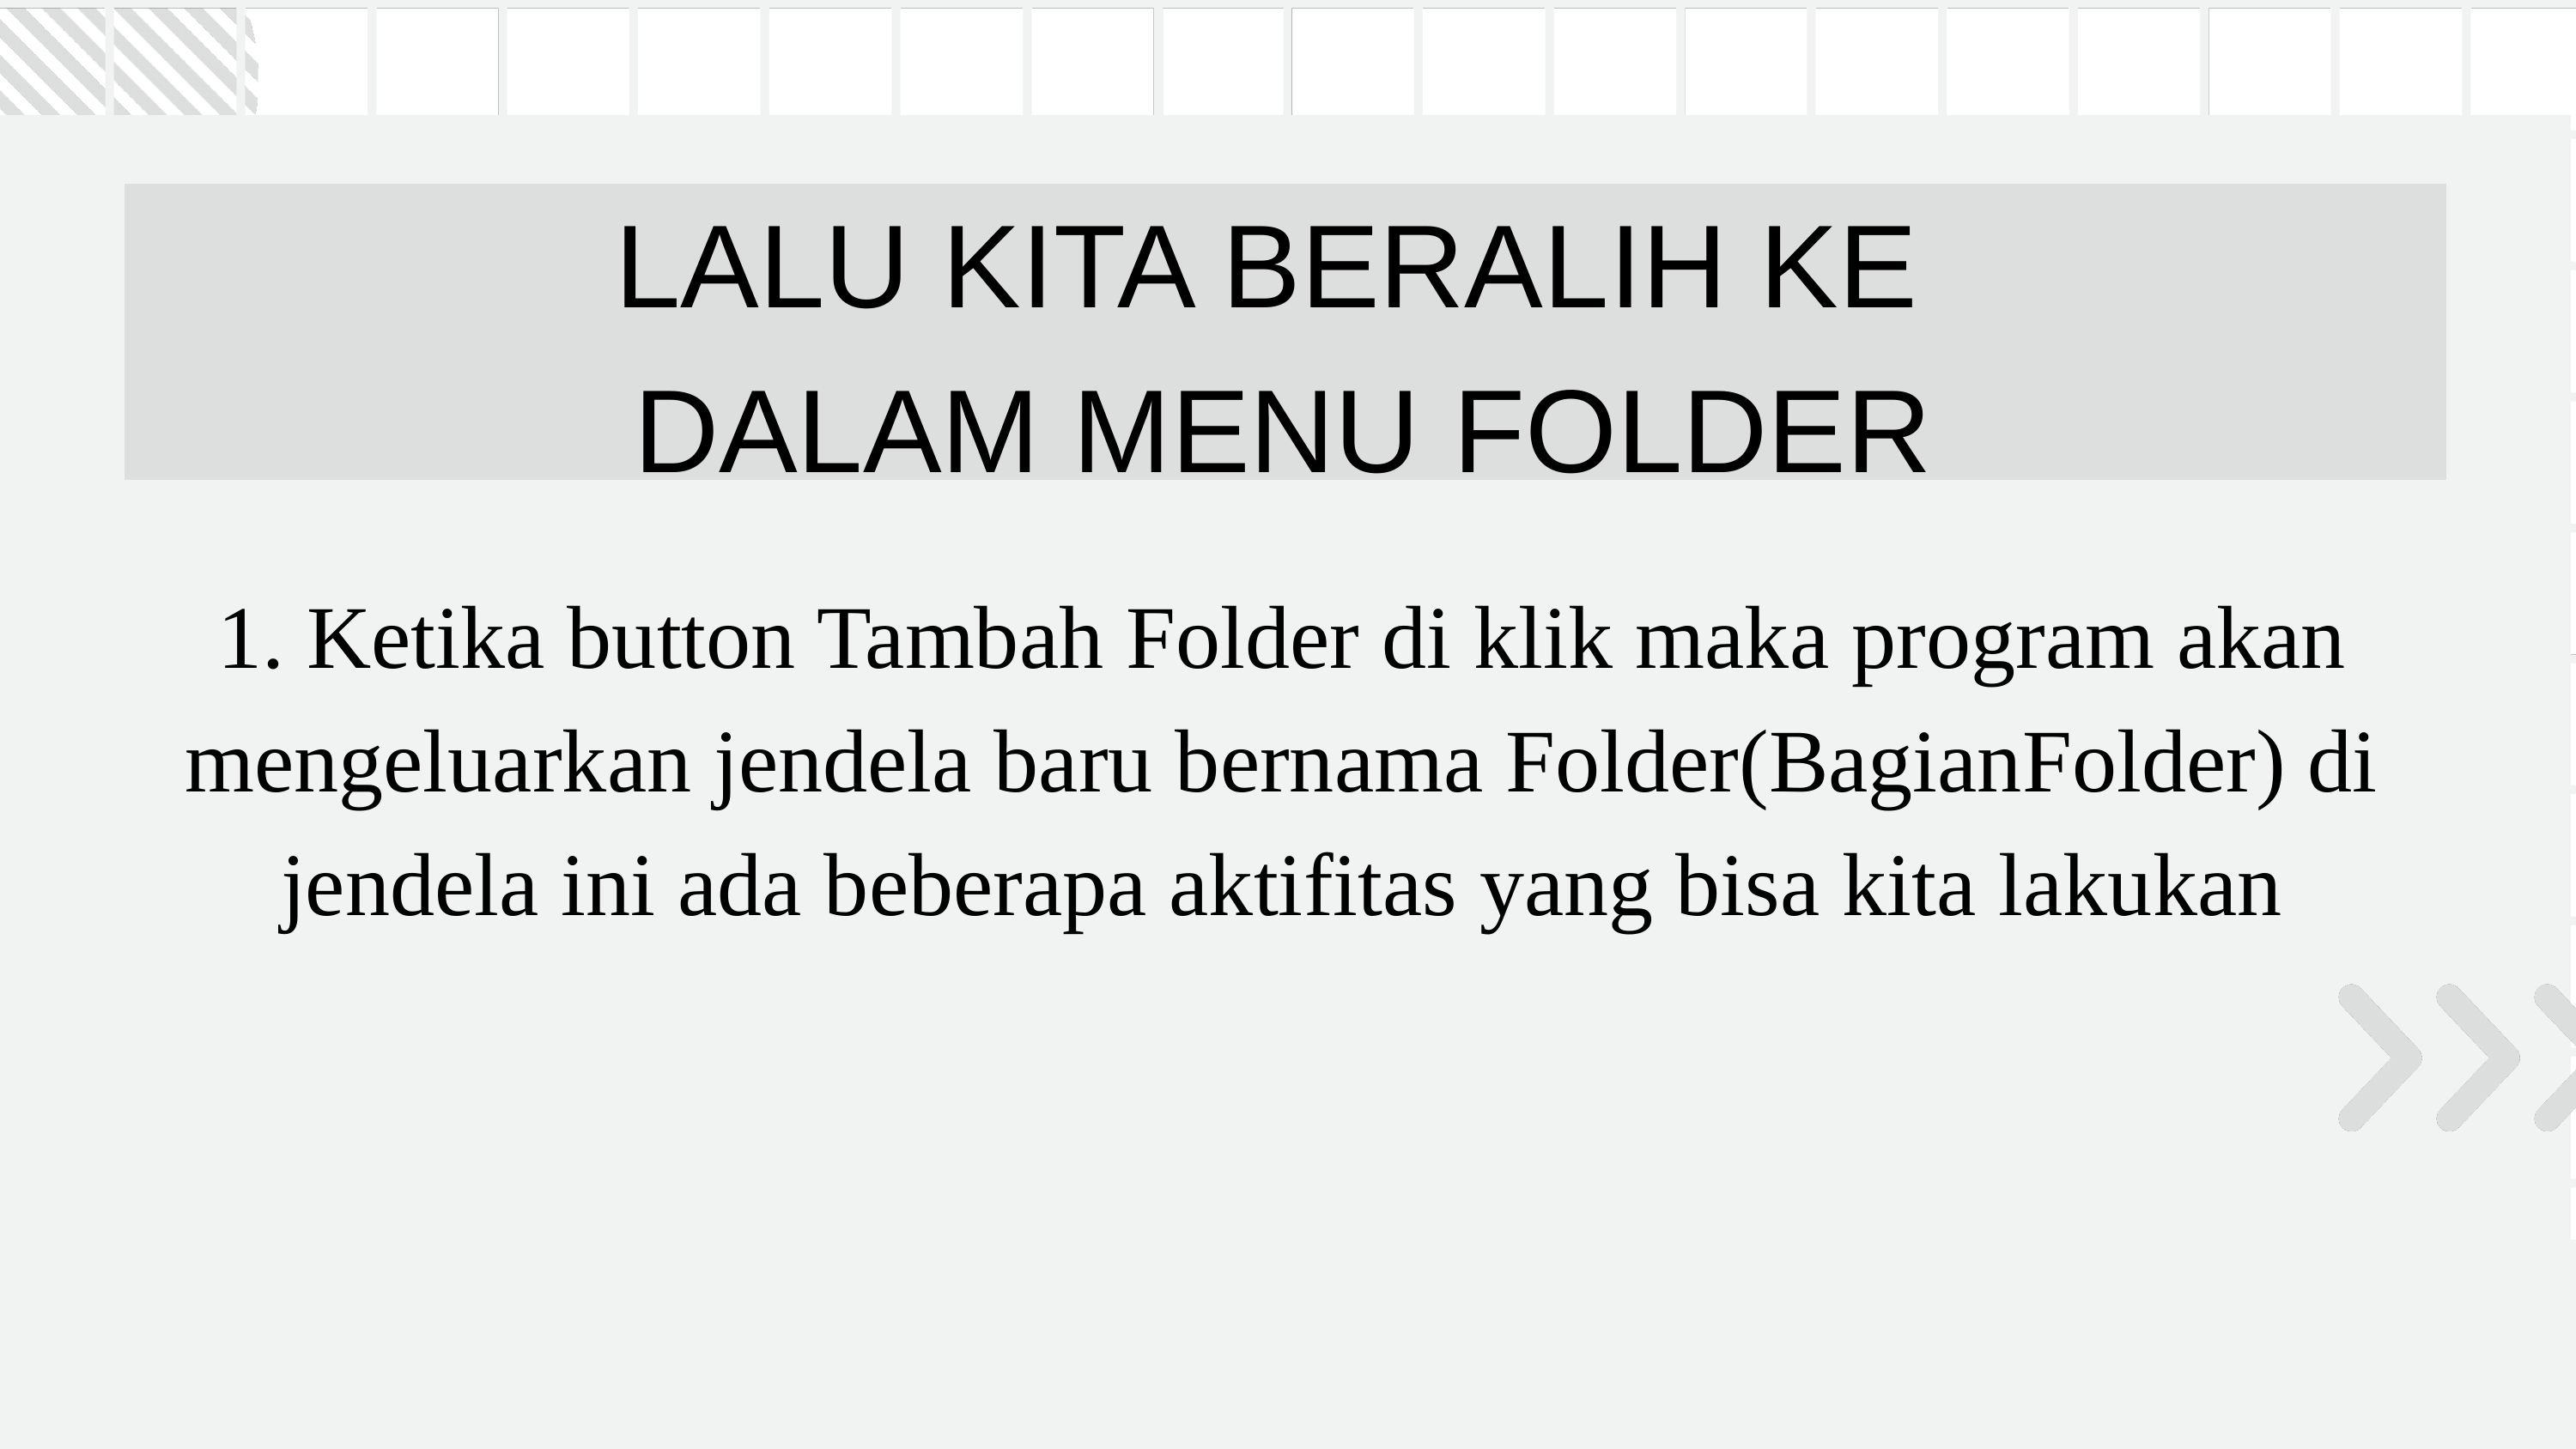

LALU KITA BERALIH KE
DALAM MENU FOLDER

1. Ketika button Tambah Folder di klik maka program akan mengeluarkan jendela baru bernama Folder(BagianFolder) di jendela ini ada beberapa aktifitas yang bisa kita lakukan